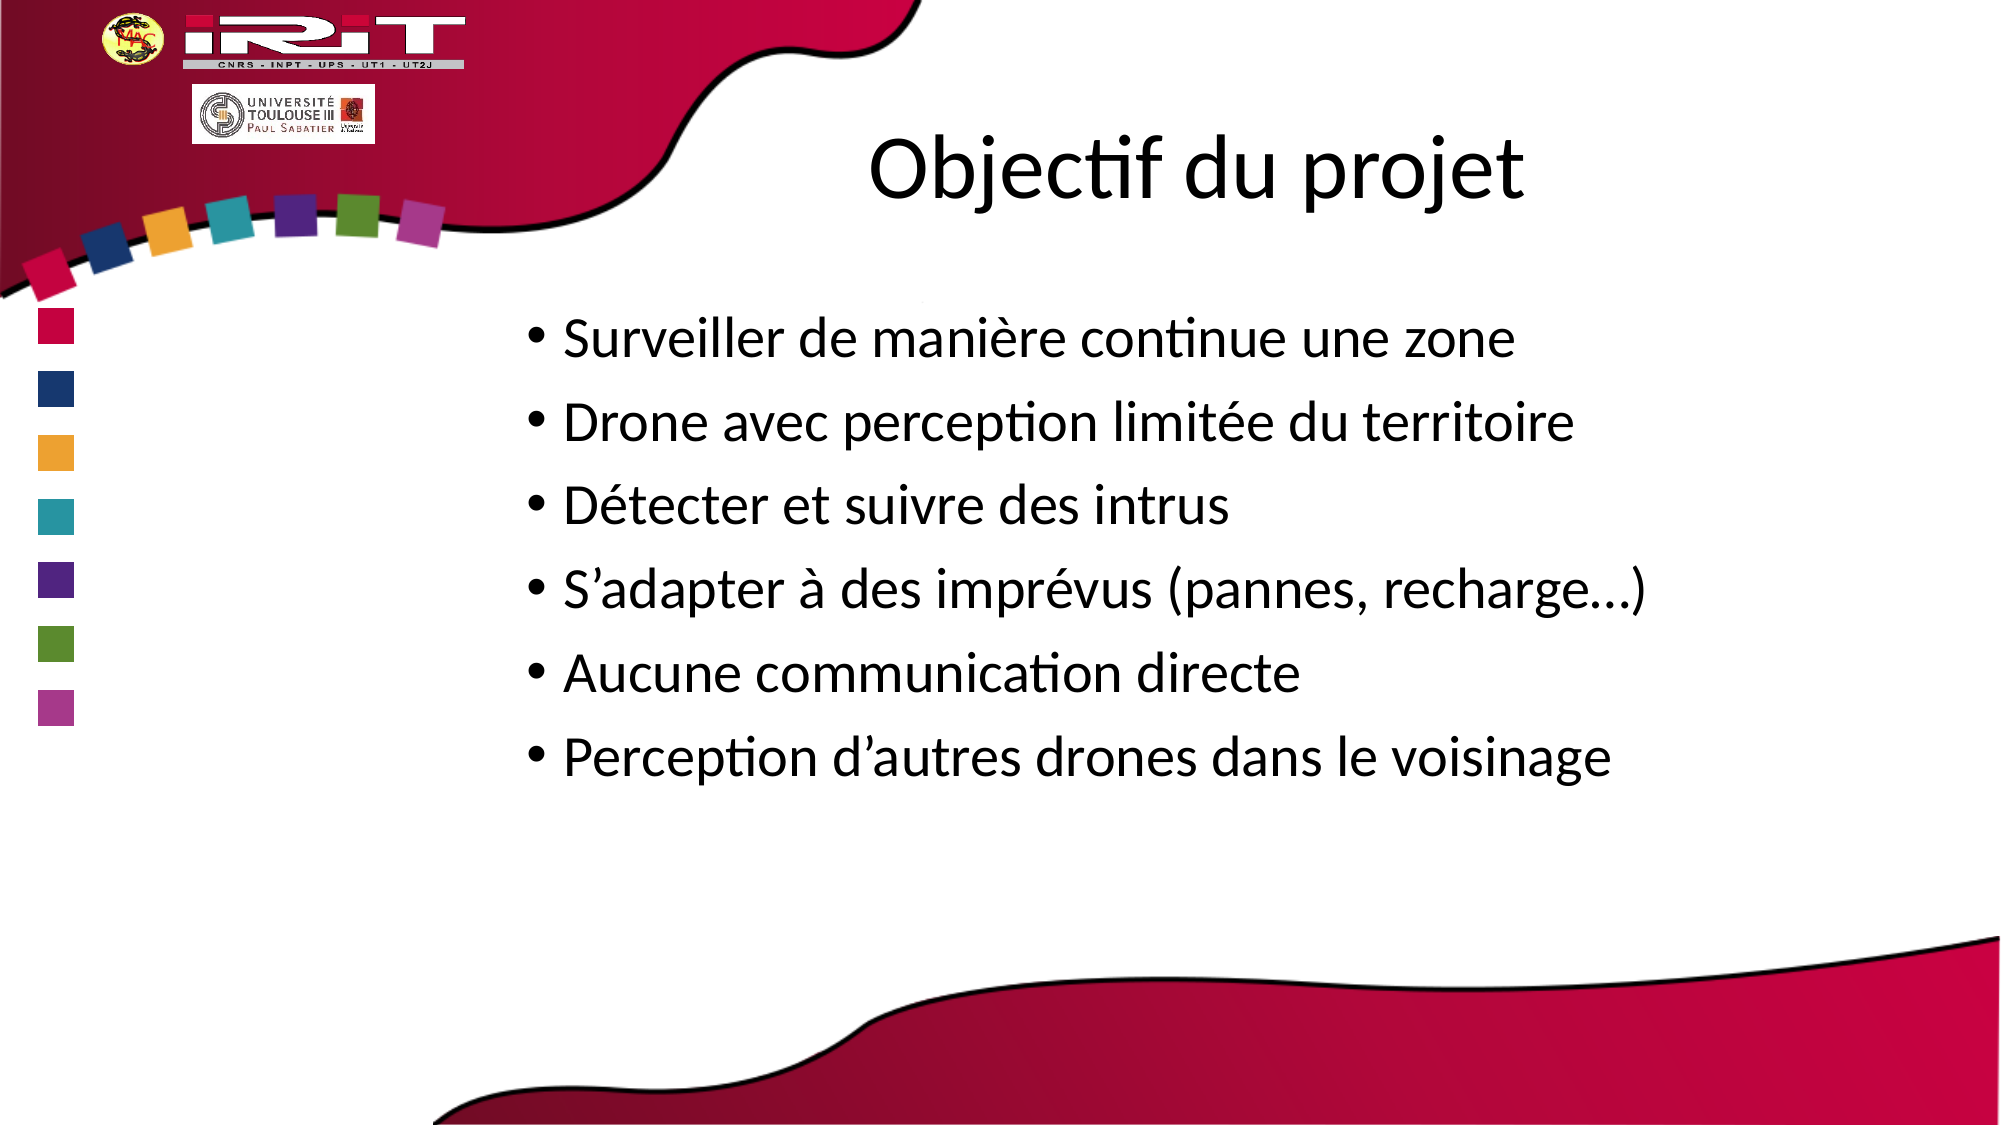

# Objectif du projet
Surveiller de manière continue une zone
Drone avec perception limitée du territoire
Détecter et suivre des intrus
S’adapter à des imprévus (pannes, recharge…)
Aucune communication directe
Perception d’autres drones dans le voisinage